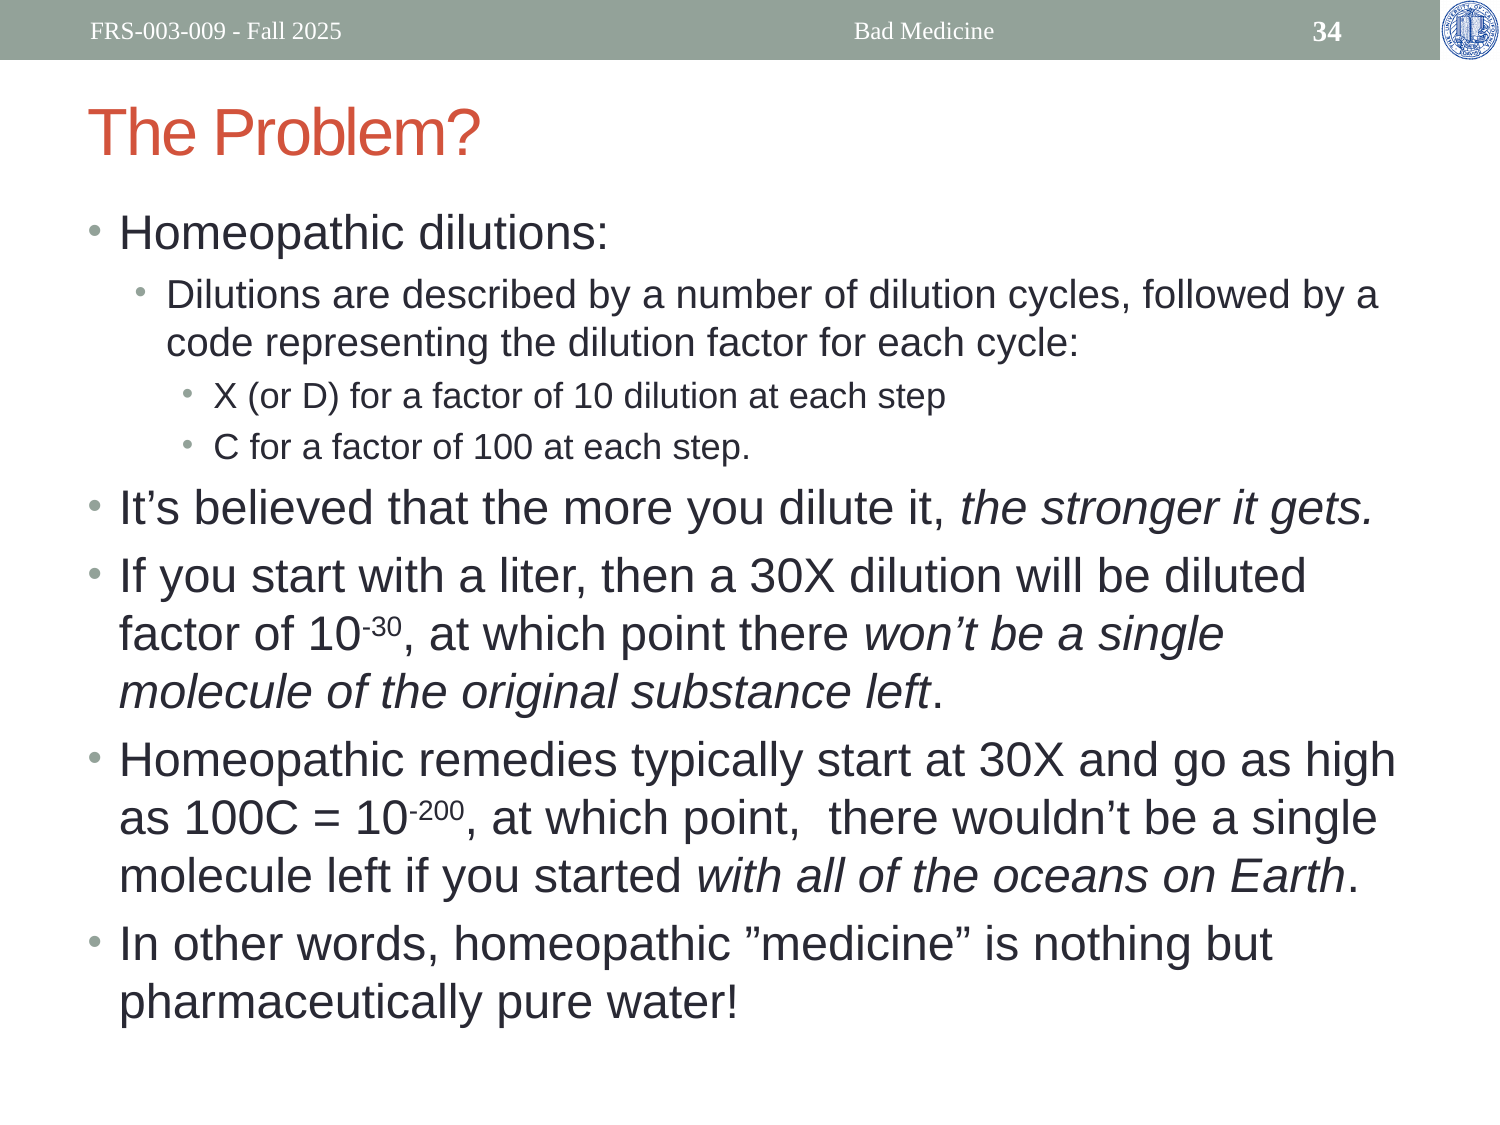

FRS-003-009 - Fall 2025
Bad Medicine
34
# The Problem?
Homeopathic dilutions:
Dilutions are described by a number of dilution cycles, followed by a code representing the dilution factor for each cycle:
X (or D) for a factor of 10 dilution at each step
C for a factor of 100 at each step.
It’s believed that the more you dilute it, the stronger it gets.
If you start with a liter, then a 30X dilution will be diluted factor of 10-30, at which point there won’t be a single molecule of the original substance left.
Homeopathic remedies typically start at 30X and go as high as 100C = 10-200, at which point,  there wouldn’t be a single molecule left if you started with all of the oceans on Earth.
In other words, homeopathic ”medicine” is nothing but pharmaceutically pure water!